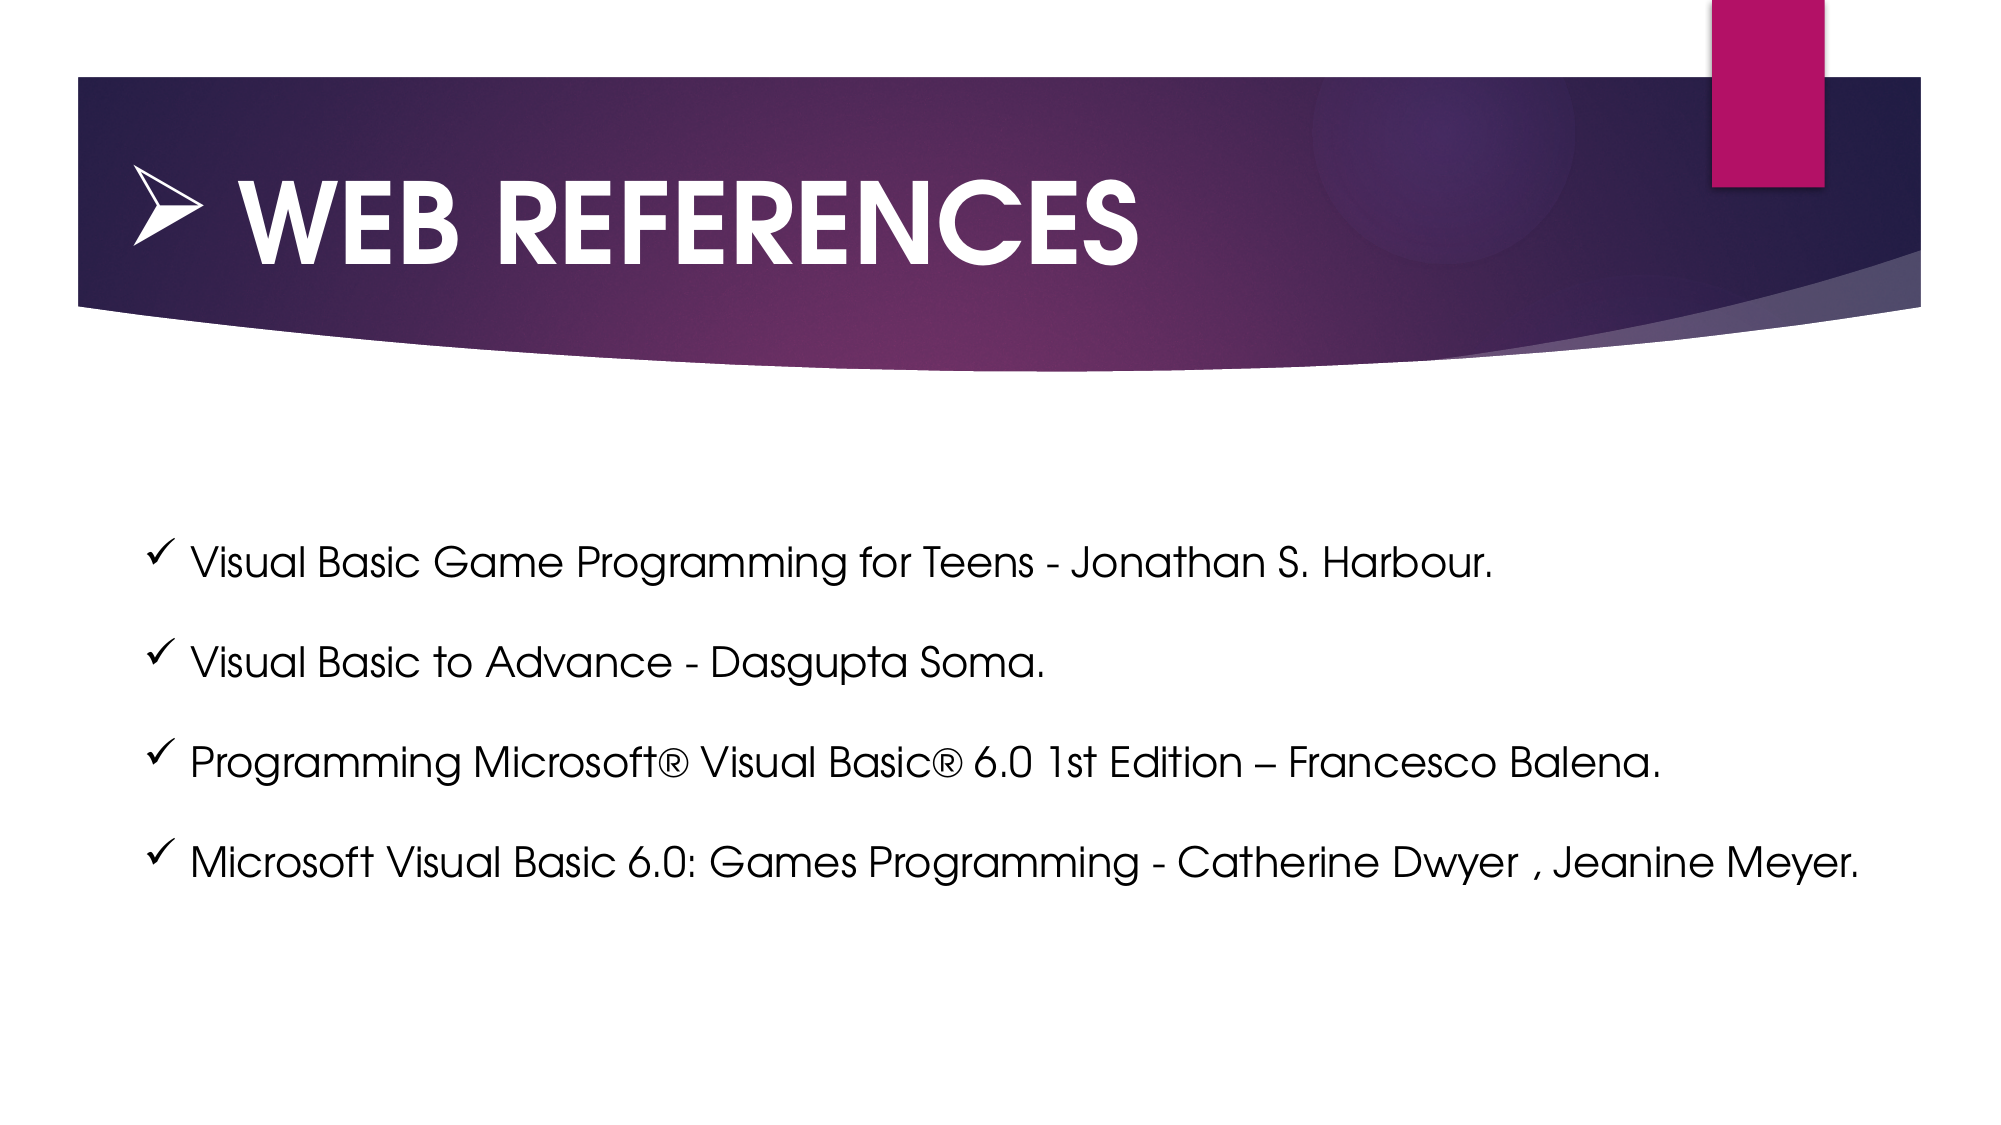

WEB REFERENCES
Visual Basic Game Programming for Teens - Jonathan S. Harbour.
Visual Basic to Advance - Dasgupta Soma.
Programming Microsoft® Visual Basic® 6.0 1st Edition – Francesco Balena.
Microsoft Visual Basic 6.0: Games Programming - Catherine Dwyer , Jeanine Meyer.